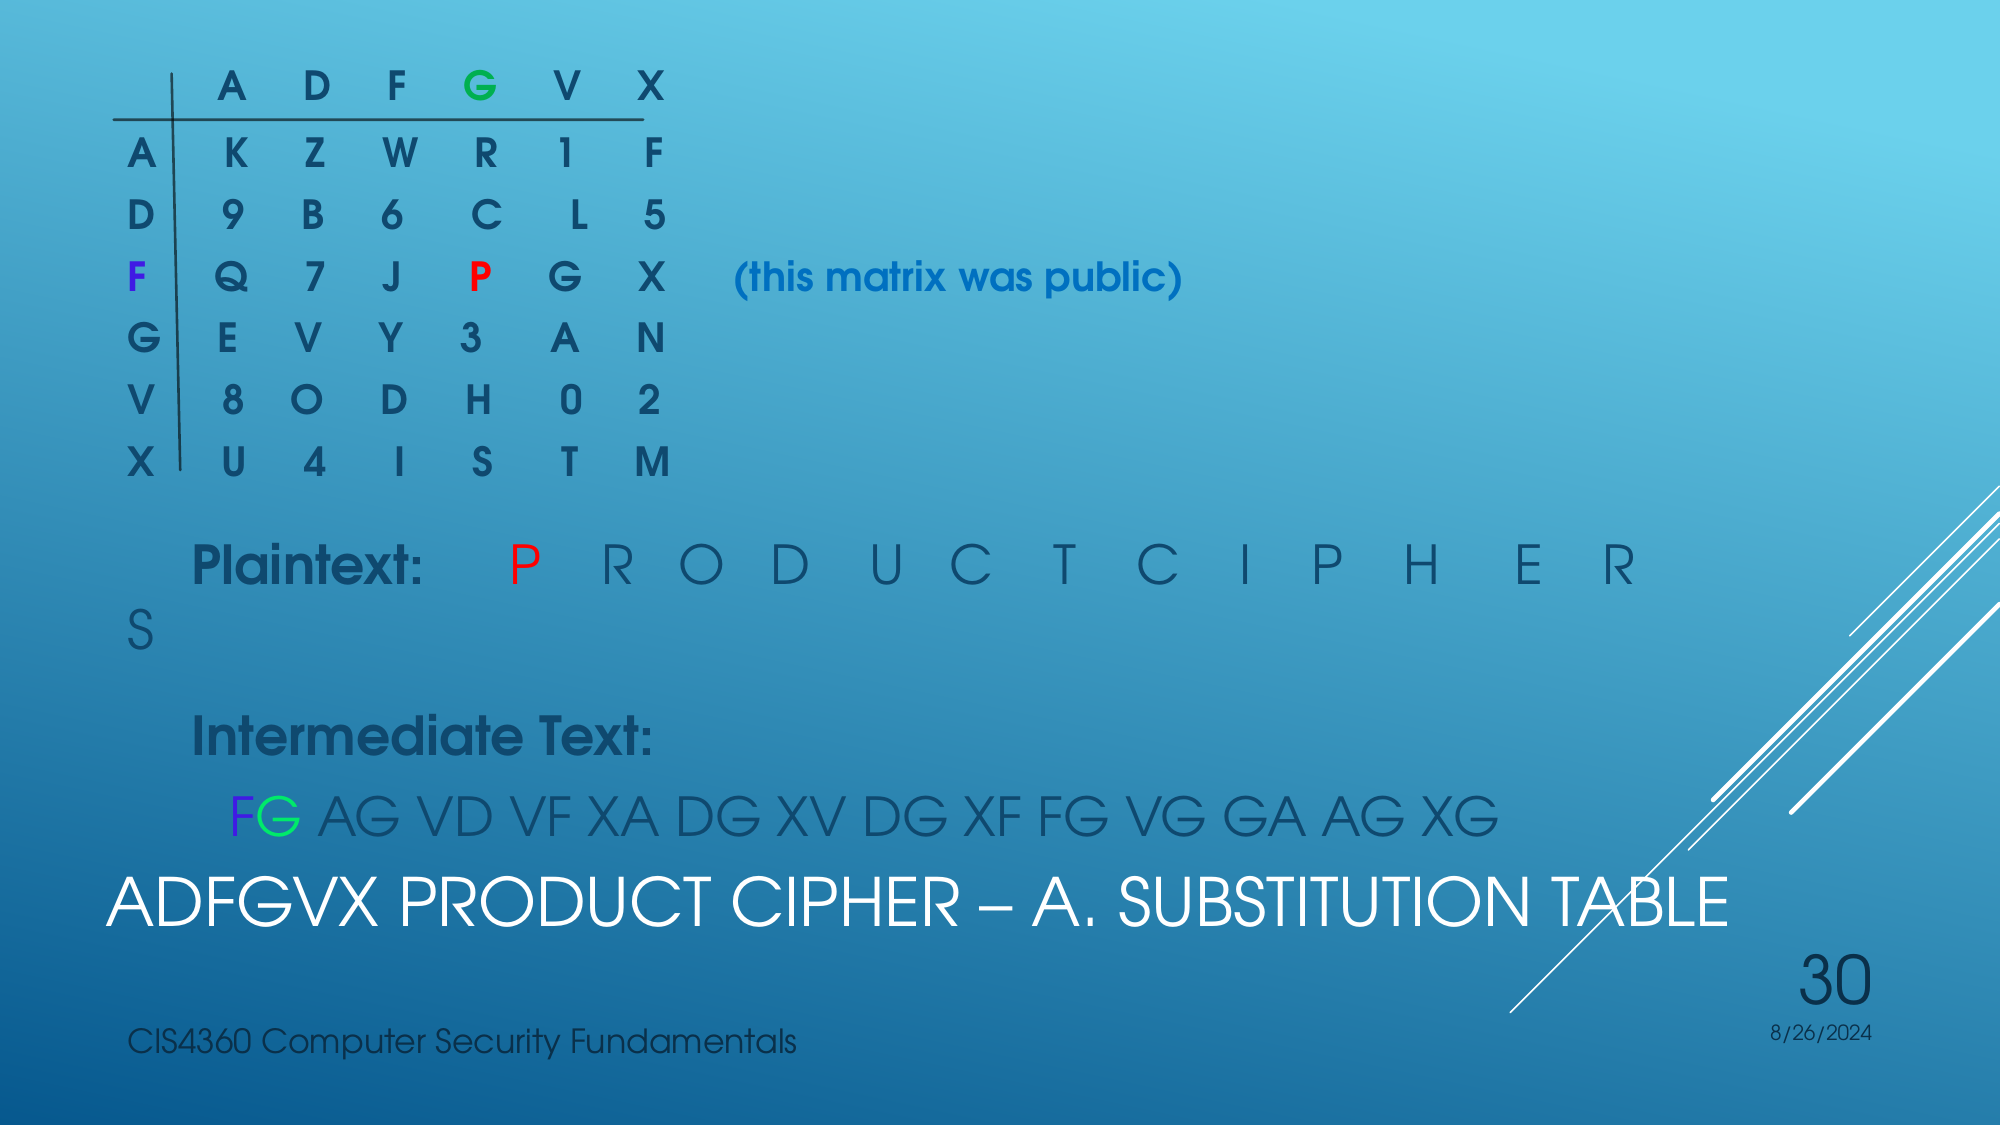

A     D     F     G     V     X
A      K     Z     W     R     1      F
D      9     B     6      C      L     5
F      Q     7     J      P     G     X      (this matrix was public)
G     E     V     Y     3      A     N
V      8    O     D     H      0     2
X      U     4      I      S      T     M

 	Plaintext:	    P    R   O   D    U   C    T    C    I    P    H     E    R    S
	Intermediate Text:
				   FG AG VD VF XA DG XV DG XF FG VG GA AG XG

# ADFGVX Product Cipher – a. substitution table
30
CIS4360 Computer Security Fundamentals
8/26/2024